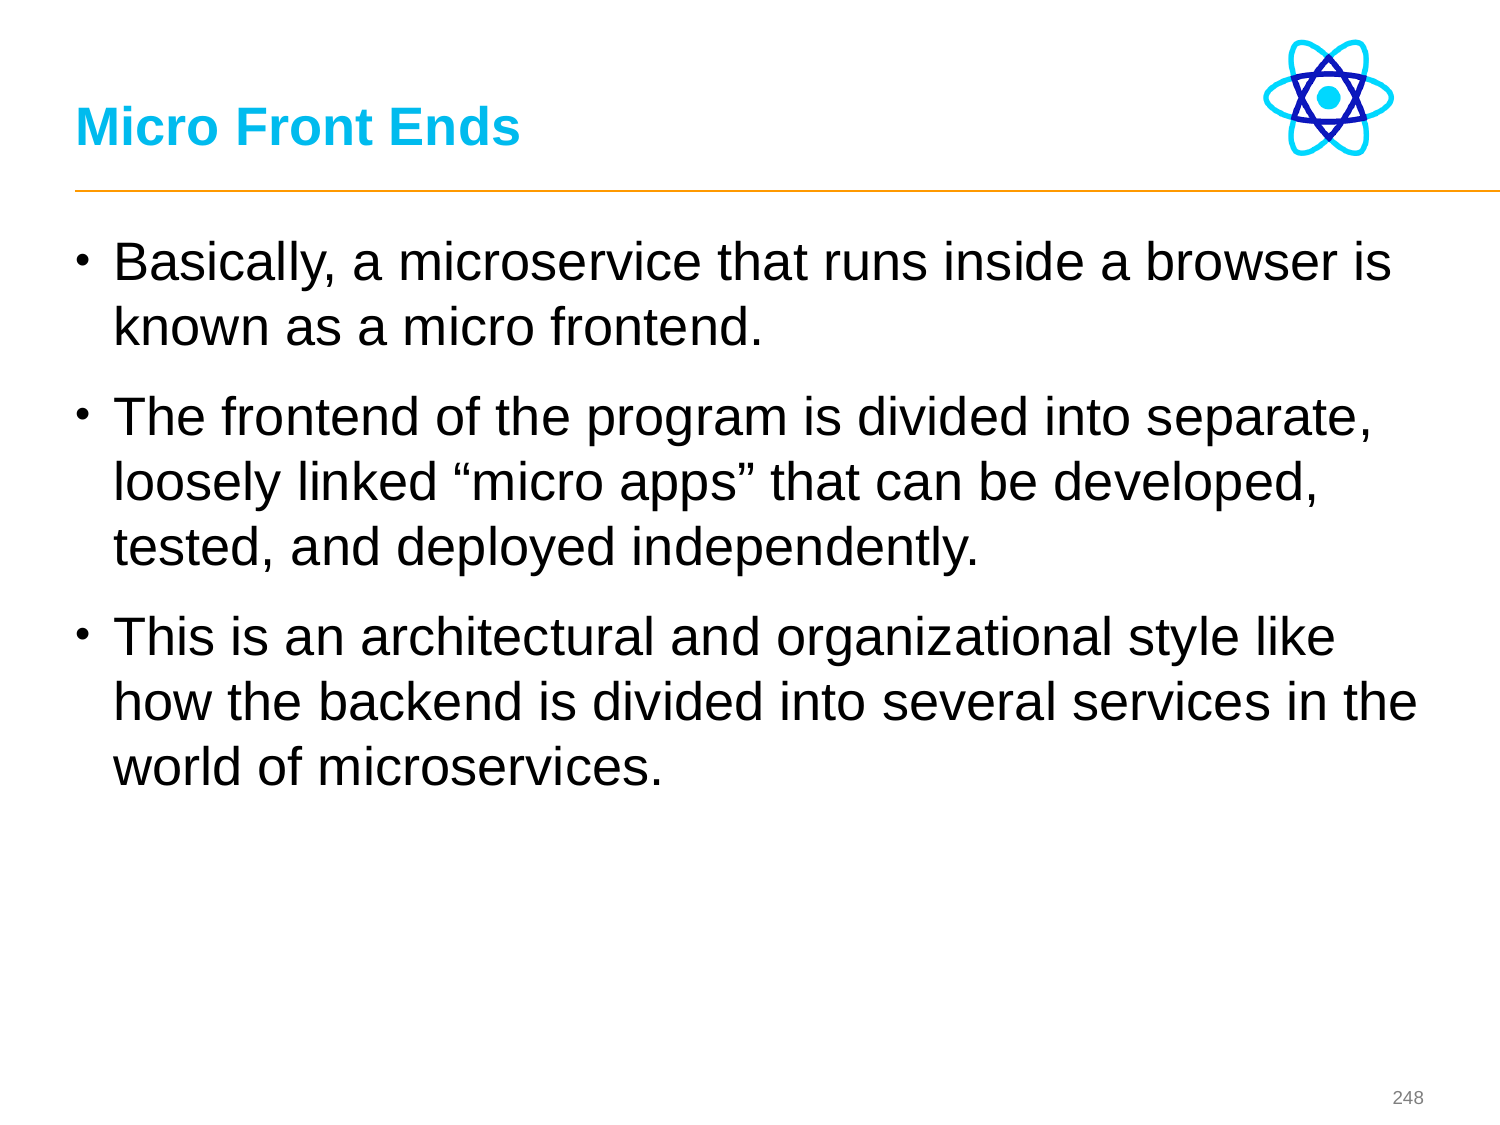

# Micro Front Ends
Basically, a microservice that runs inside a browser is known as a micro frontend.
The frontend of the program is divided into separate, loosely linked “micro apps” that can be developed, tested, and deployed independently.
This is an architectural and organizational style like how the backend is divided into several services in the world of microservices.